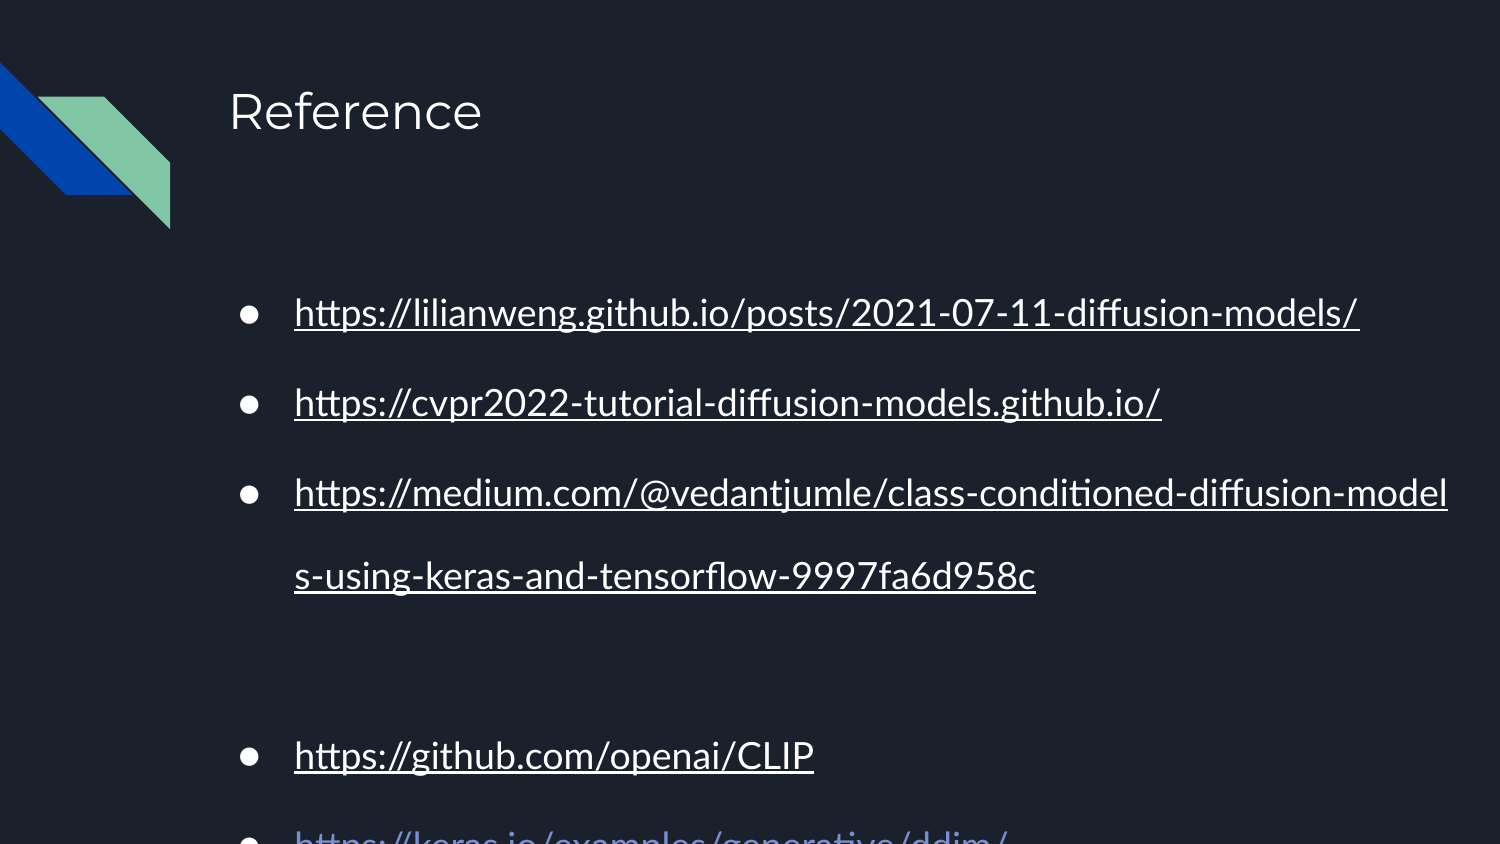

# Reference
https://lilianweng.github.io/posts/2021-07-11-diffusion-models/
https://cvpr2022-tutorial-diffusion-models.github.io/
https://medium.com/@vedantjumle/class-conditioned-diffusion-models-using-keras-and-tensorflow-9997fa6d958c
https://github.com/openai/CLIP
https://keras.io/examples/generative/ddim/